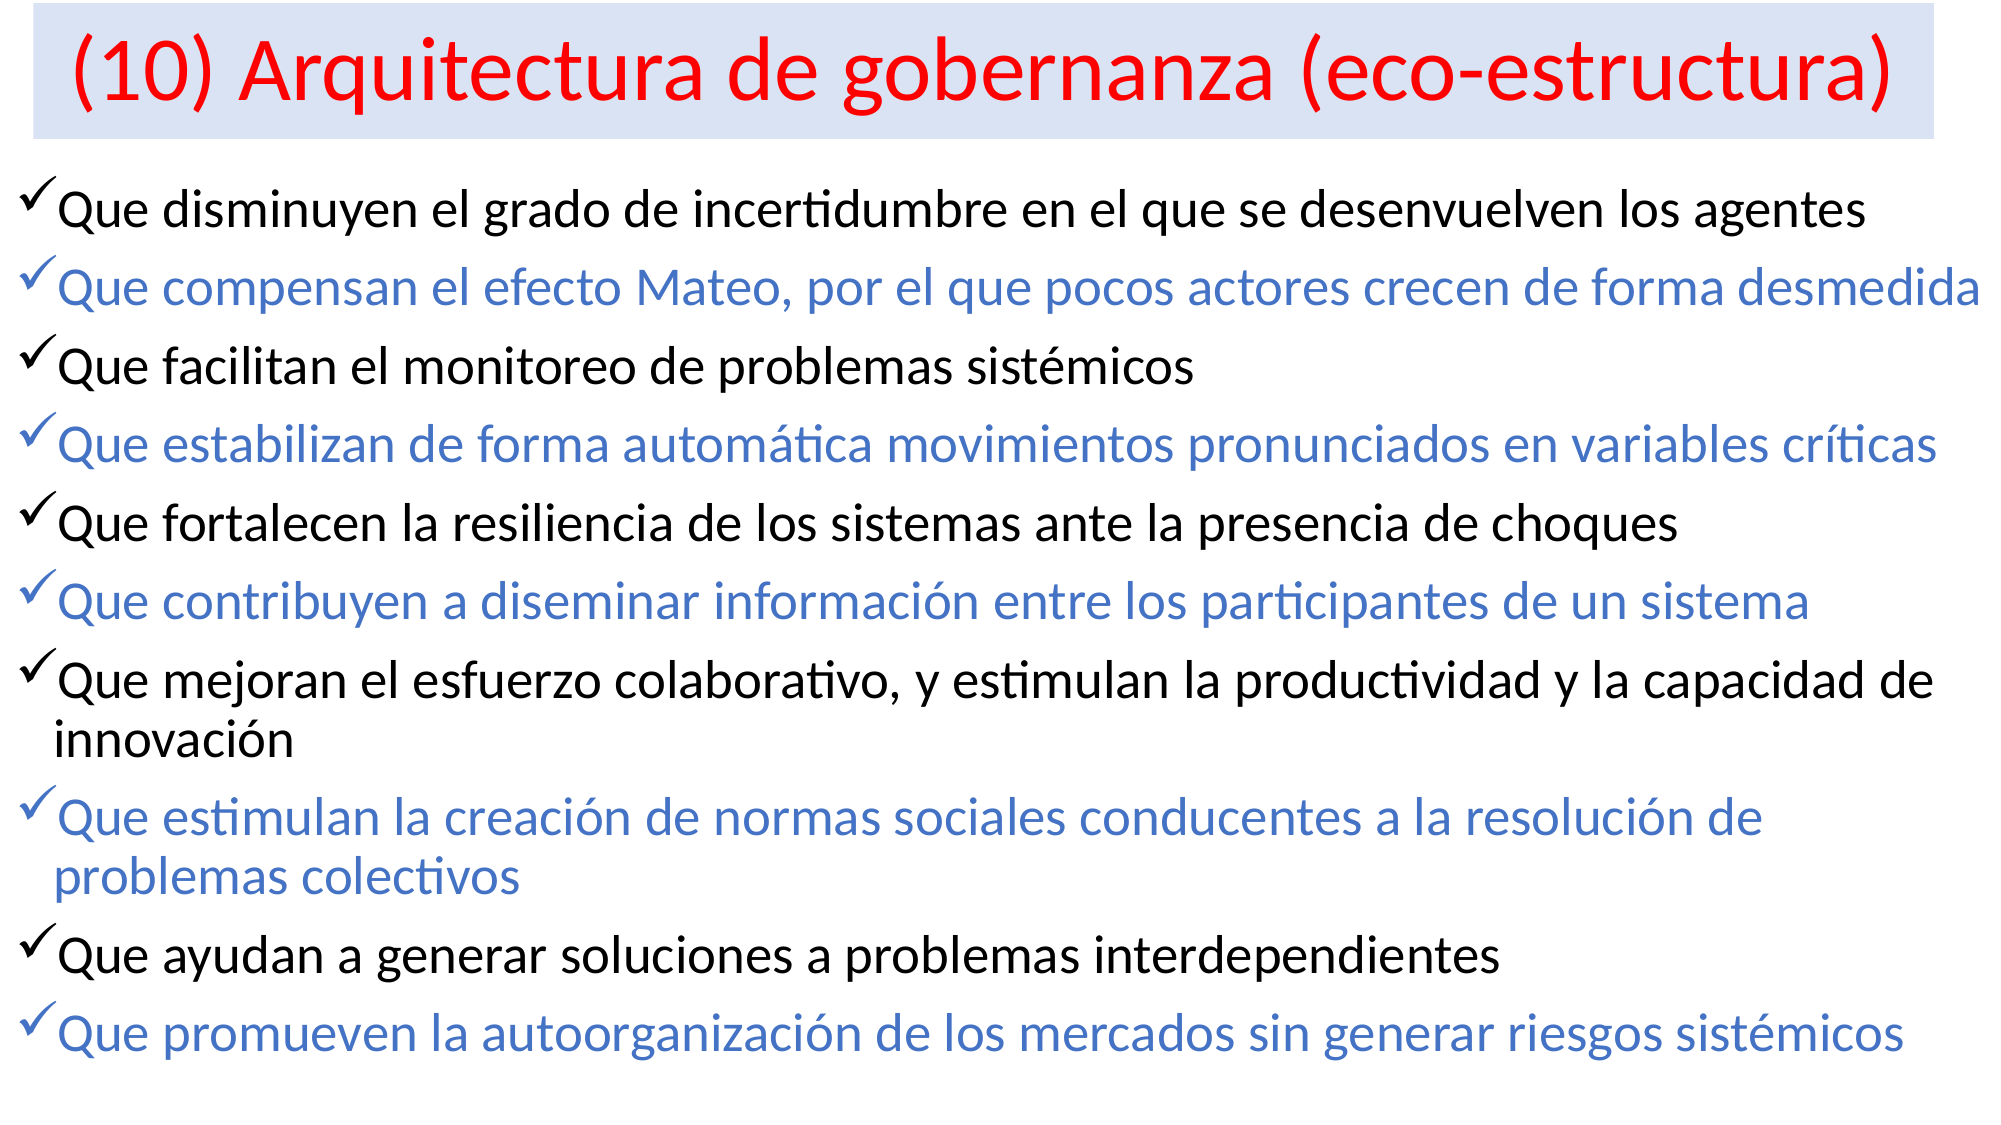

# (10) Arquitectura de gobernanza (eco-estructura)
Que disminuyen el grado de incertidumbre en el que se desenvuelven los agentes
Que compensan el efecto Mateo, por el que pocos actores crecen de forma desmedida
Que facilitan el monitoreo de problemas sistémicos
Que estabilizan de forma automática movimientos pronunciados en variables críticas
Que fortalecen la resiliencia de los sistemas ante la presencia de choques
Que contribuyen a diseminar información entre los participantes de un sistema
Que mejoran el esfuerzo colaborativo, y estimulan la productividad y la capacidad de innovación
Que estimulan la creación de normas sociales conducentes a la resolución de problemas colectivos
Que ayudan a generar soluciones a problemas interdependientes
Que promueven la autoorganización de los mercados sin generar riesgos sistémicos